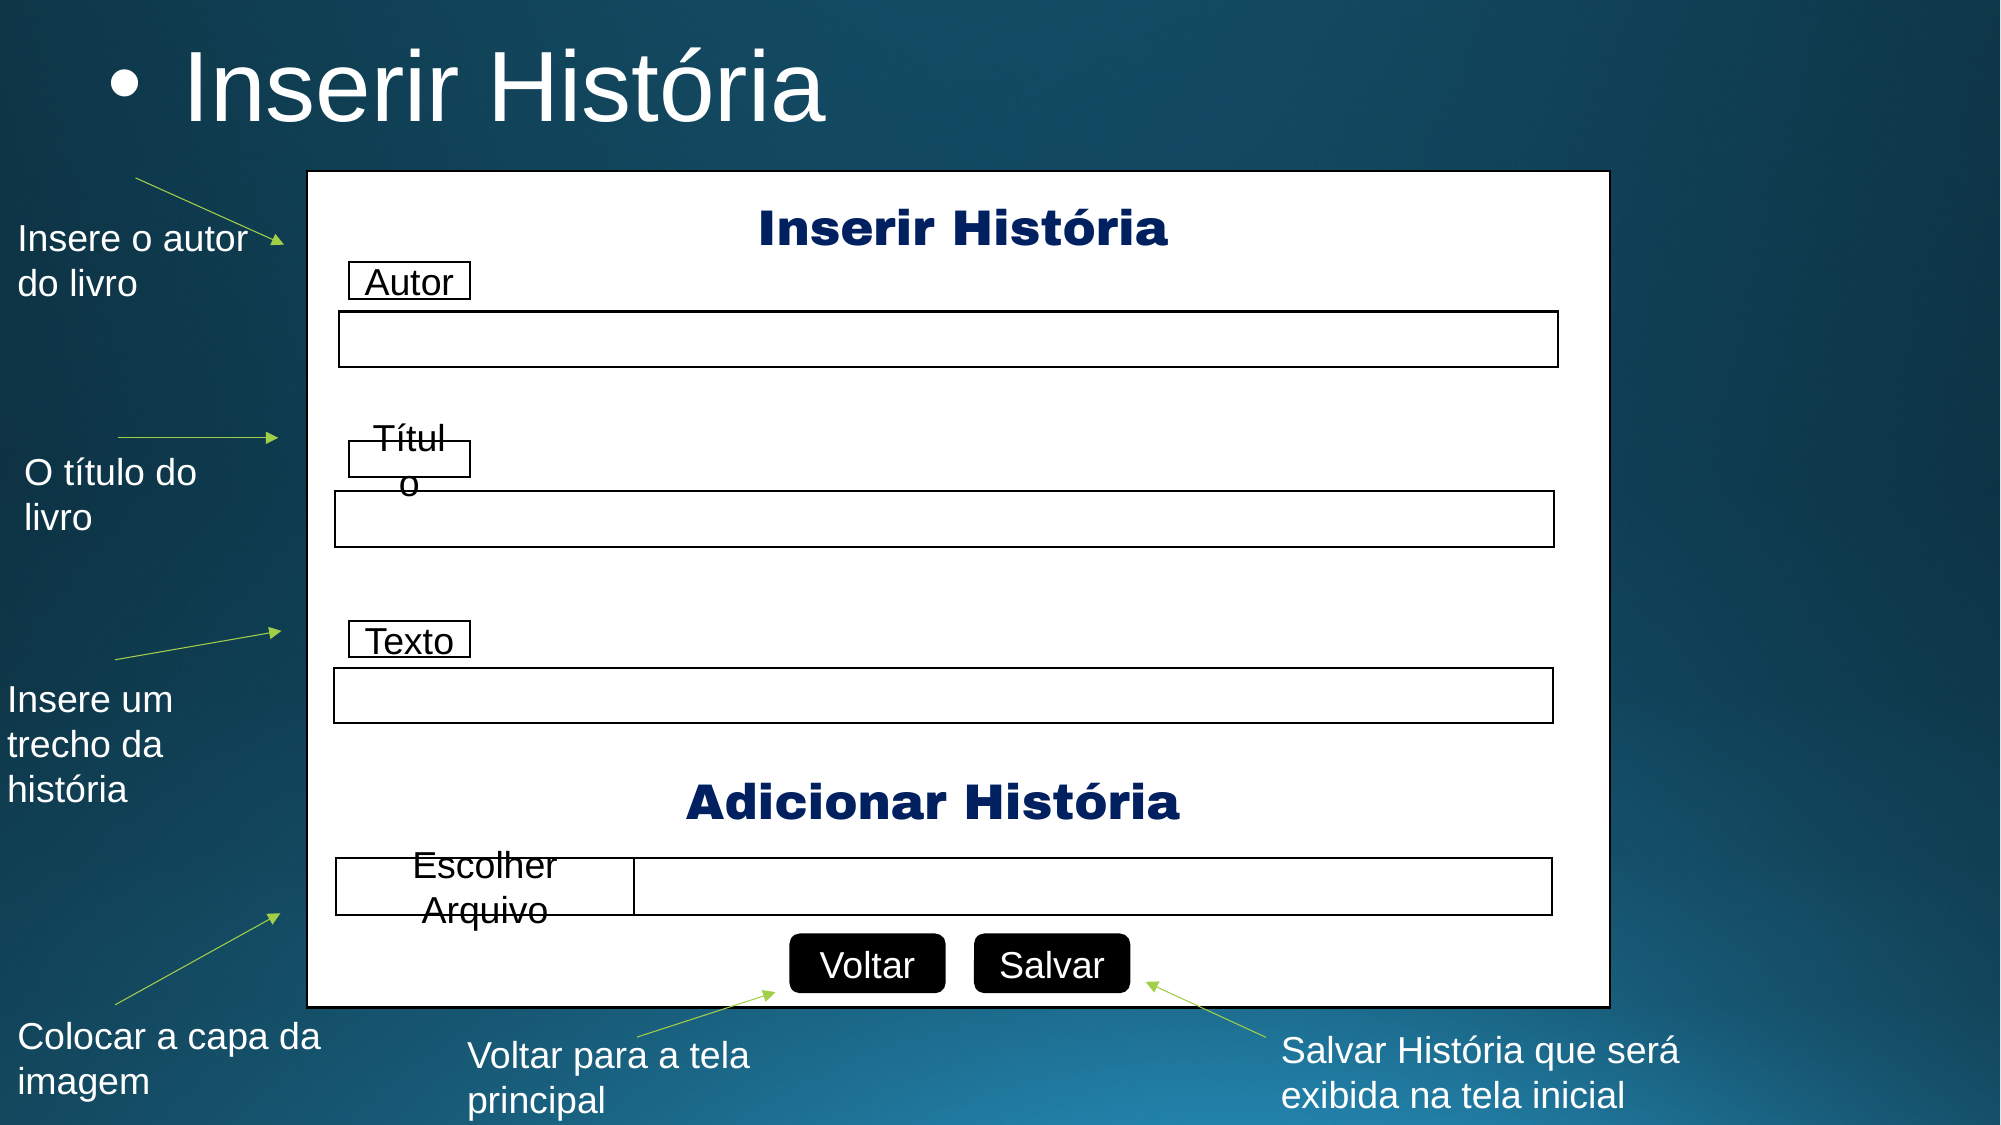

Inserir História

Inserir História
Insere o autor do livro
Autor

O título do livro
Título

Texto
Insere um trecho da história

Adicionar História
Escolher Arquivo

Voltar
Salvar
Colocar a capa da imagem
Salvar História que será exibida na tela inicial
Voltar para a tela principal